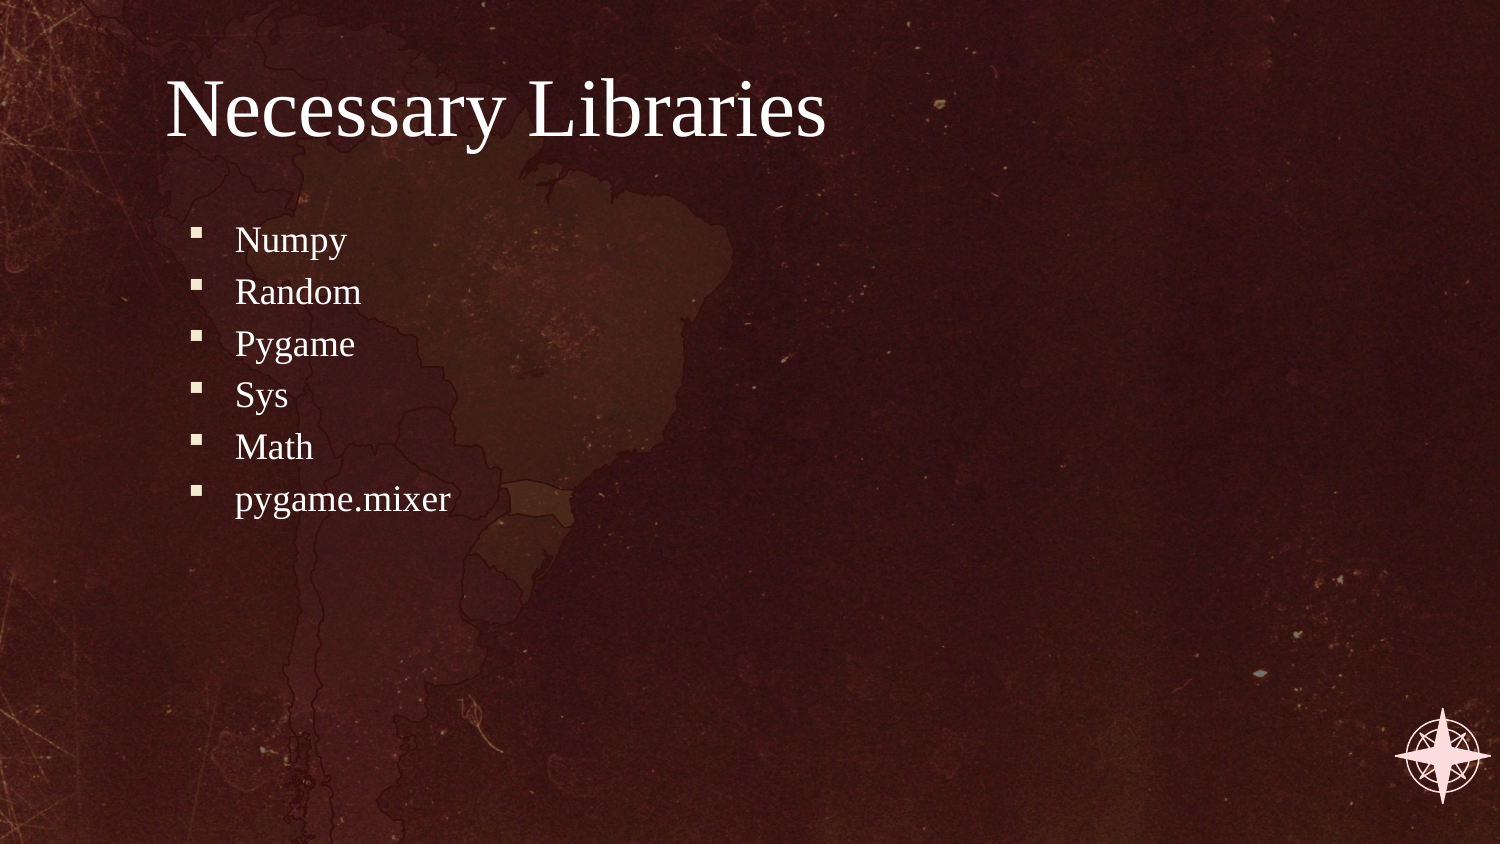

# Necessary Libraries
Numpy
Random
Pygame
Sys
Math
pygame.mixer